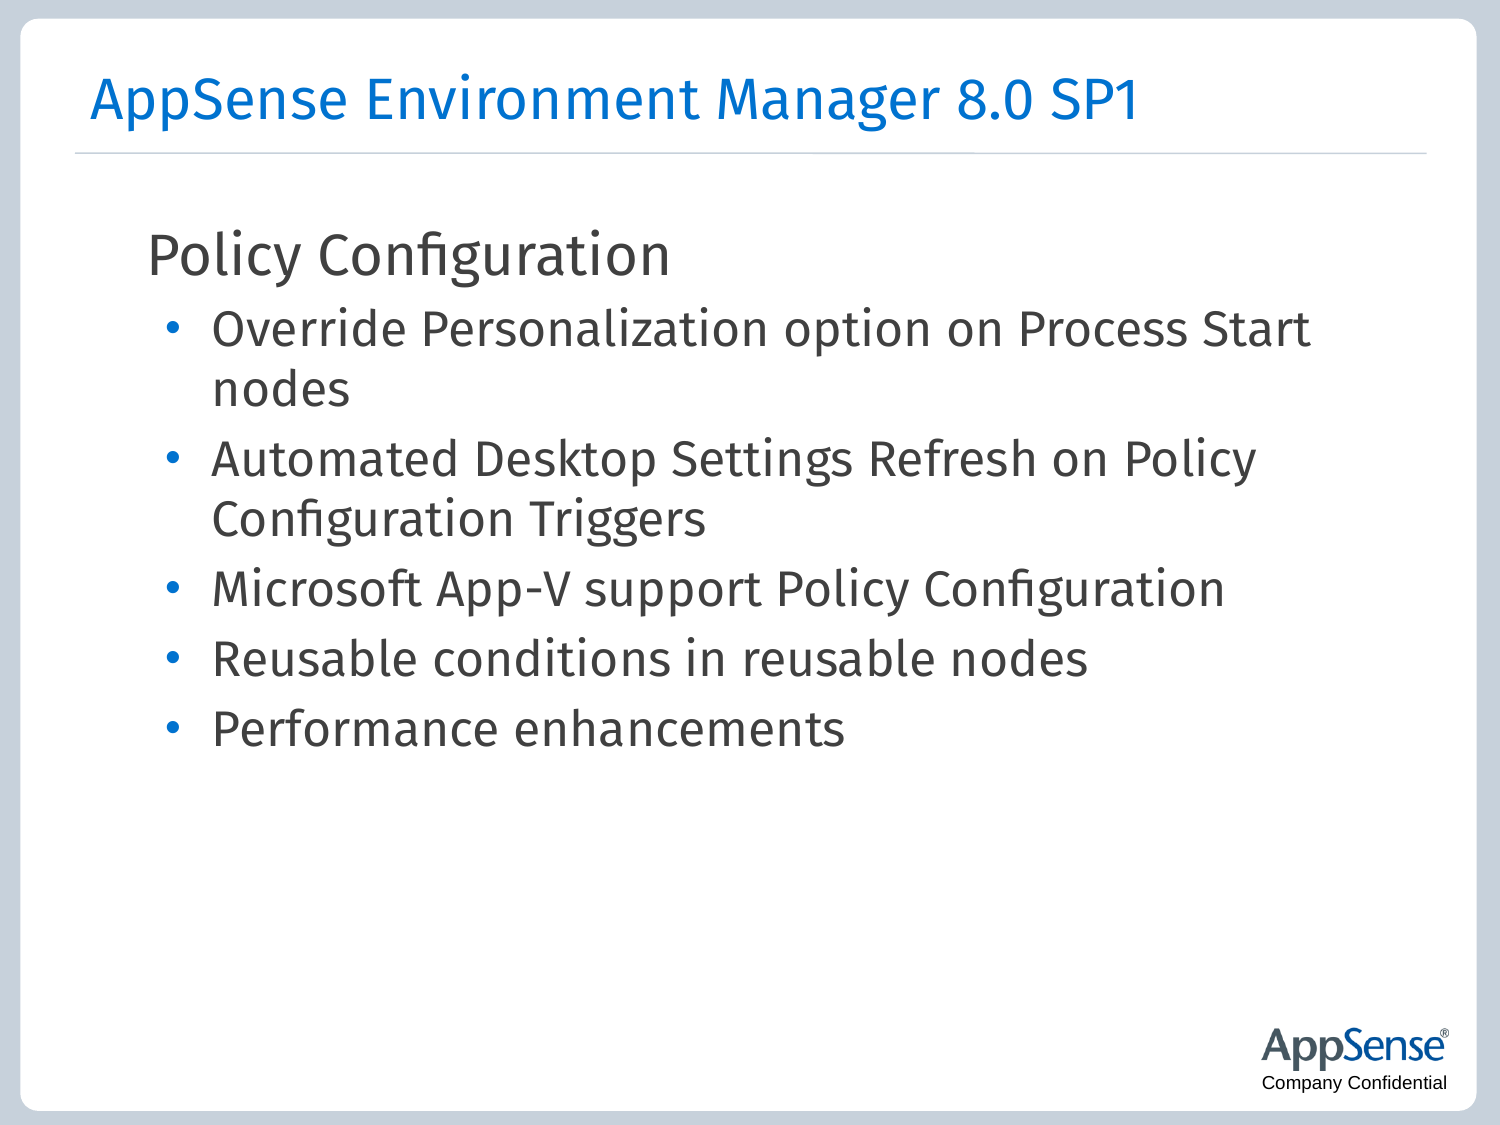

# AppSense Environment Manager 8.0 SP1
	Policy Configuration
Override Personalization option on Process Start nodes
Automated Desktop Settings Refresh on Policy Configuration Triggers
Microsoft App-V support Policy Configuration
Reusable conditions in reusable nodes
Performance enhancements